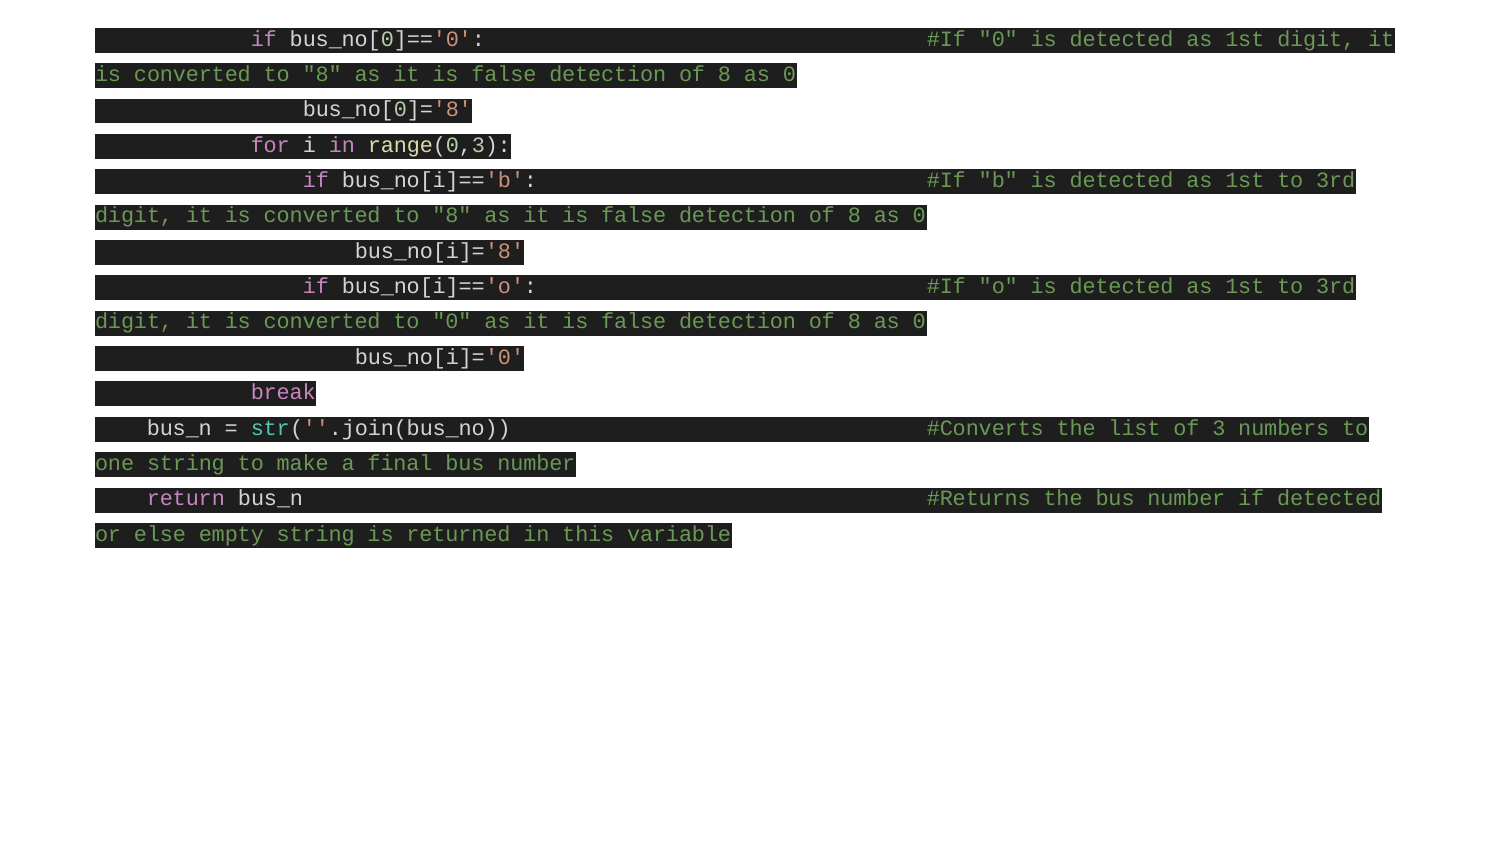

if bus_no[0]=='0':                                  #If "0" is detected as 1st digit, it is converted to "8" as it is false detection of 8 as 0
                bus_no[0]='8'
            for i in range(0,3):
                if bus_no[i]=='b':                              #If "b" is detected as 1st to 3rd digit, it is converted to "8" as it is false detection of 8 as 0
                    bus_no[i]='8'
                if bus_no[i]=='o':                              #If "o" is detected as 1st to 3rd digit, it is converted to "0" as it is false detection of 8 as 0
                    bus_no[i]='0'
            break
    bus_n = str(''.join(bus_no))                                #Converts the list of 3 numbers to one string to make a final bus number
    return bus_n                                                #Returns the bus number if detected or else empty string is returned in this variable